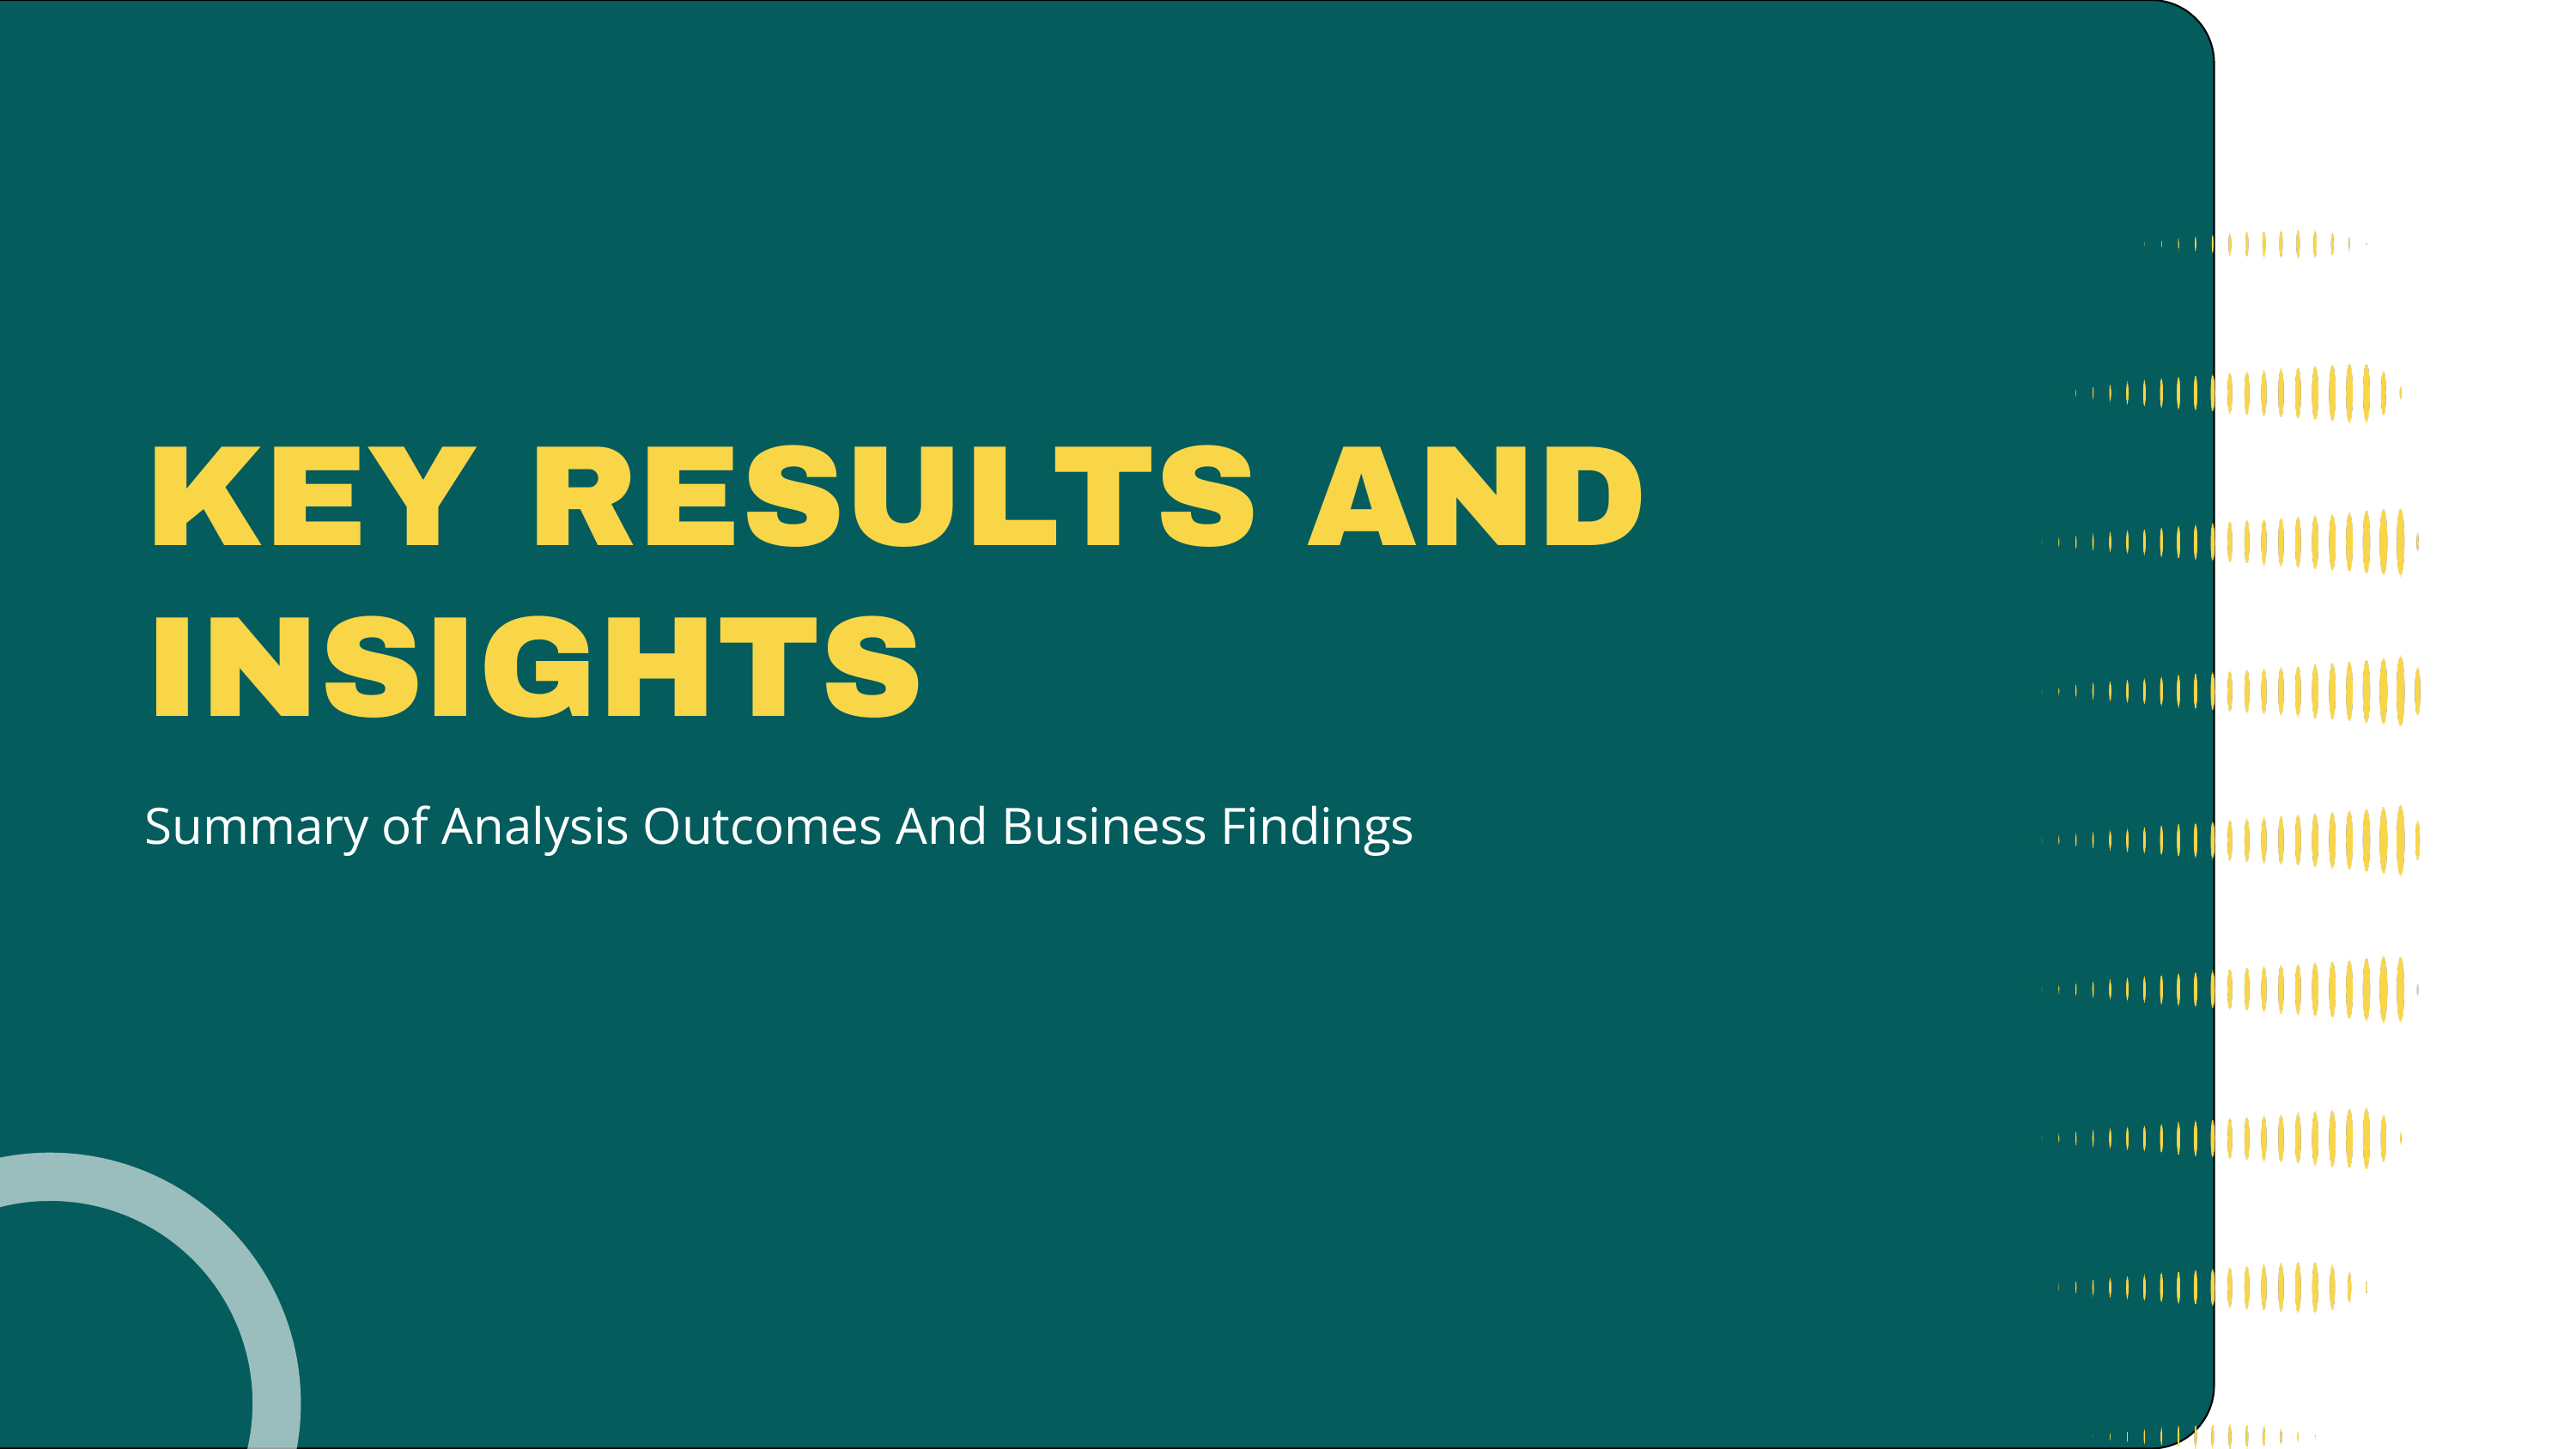

KEY RESULTS AND INSIGHTS

Summary of Analysis Outcomes And Business Findings